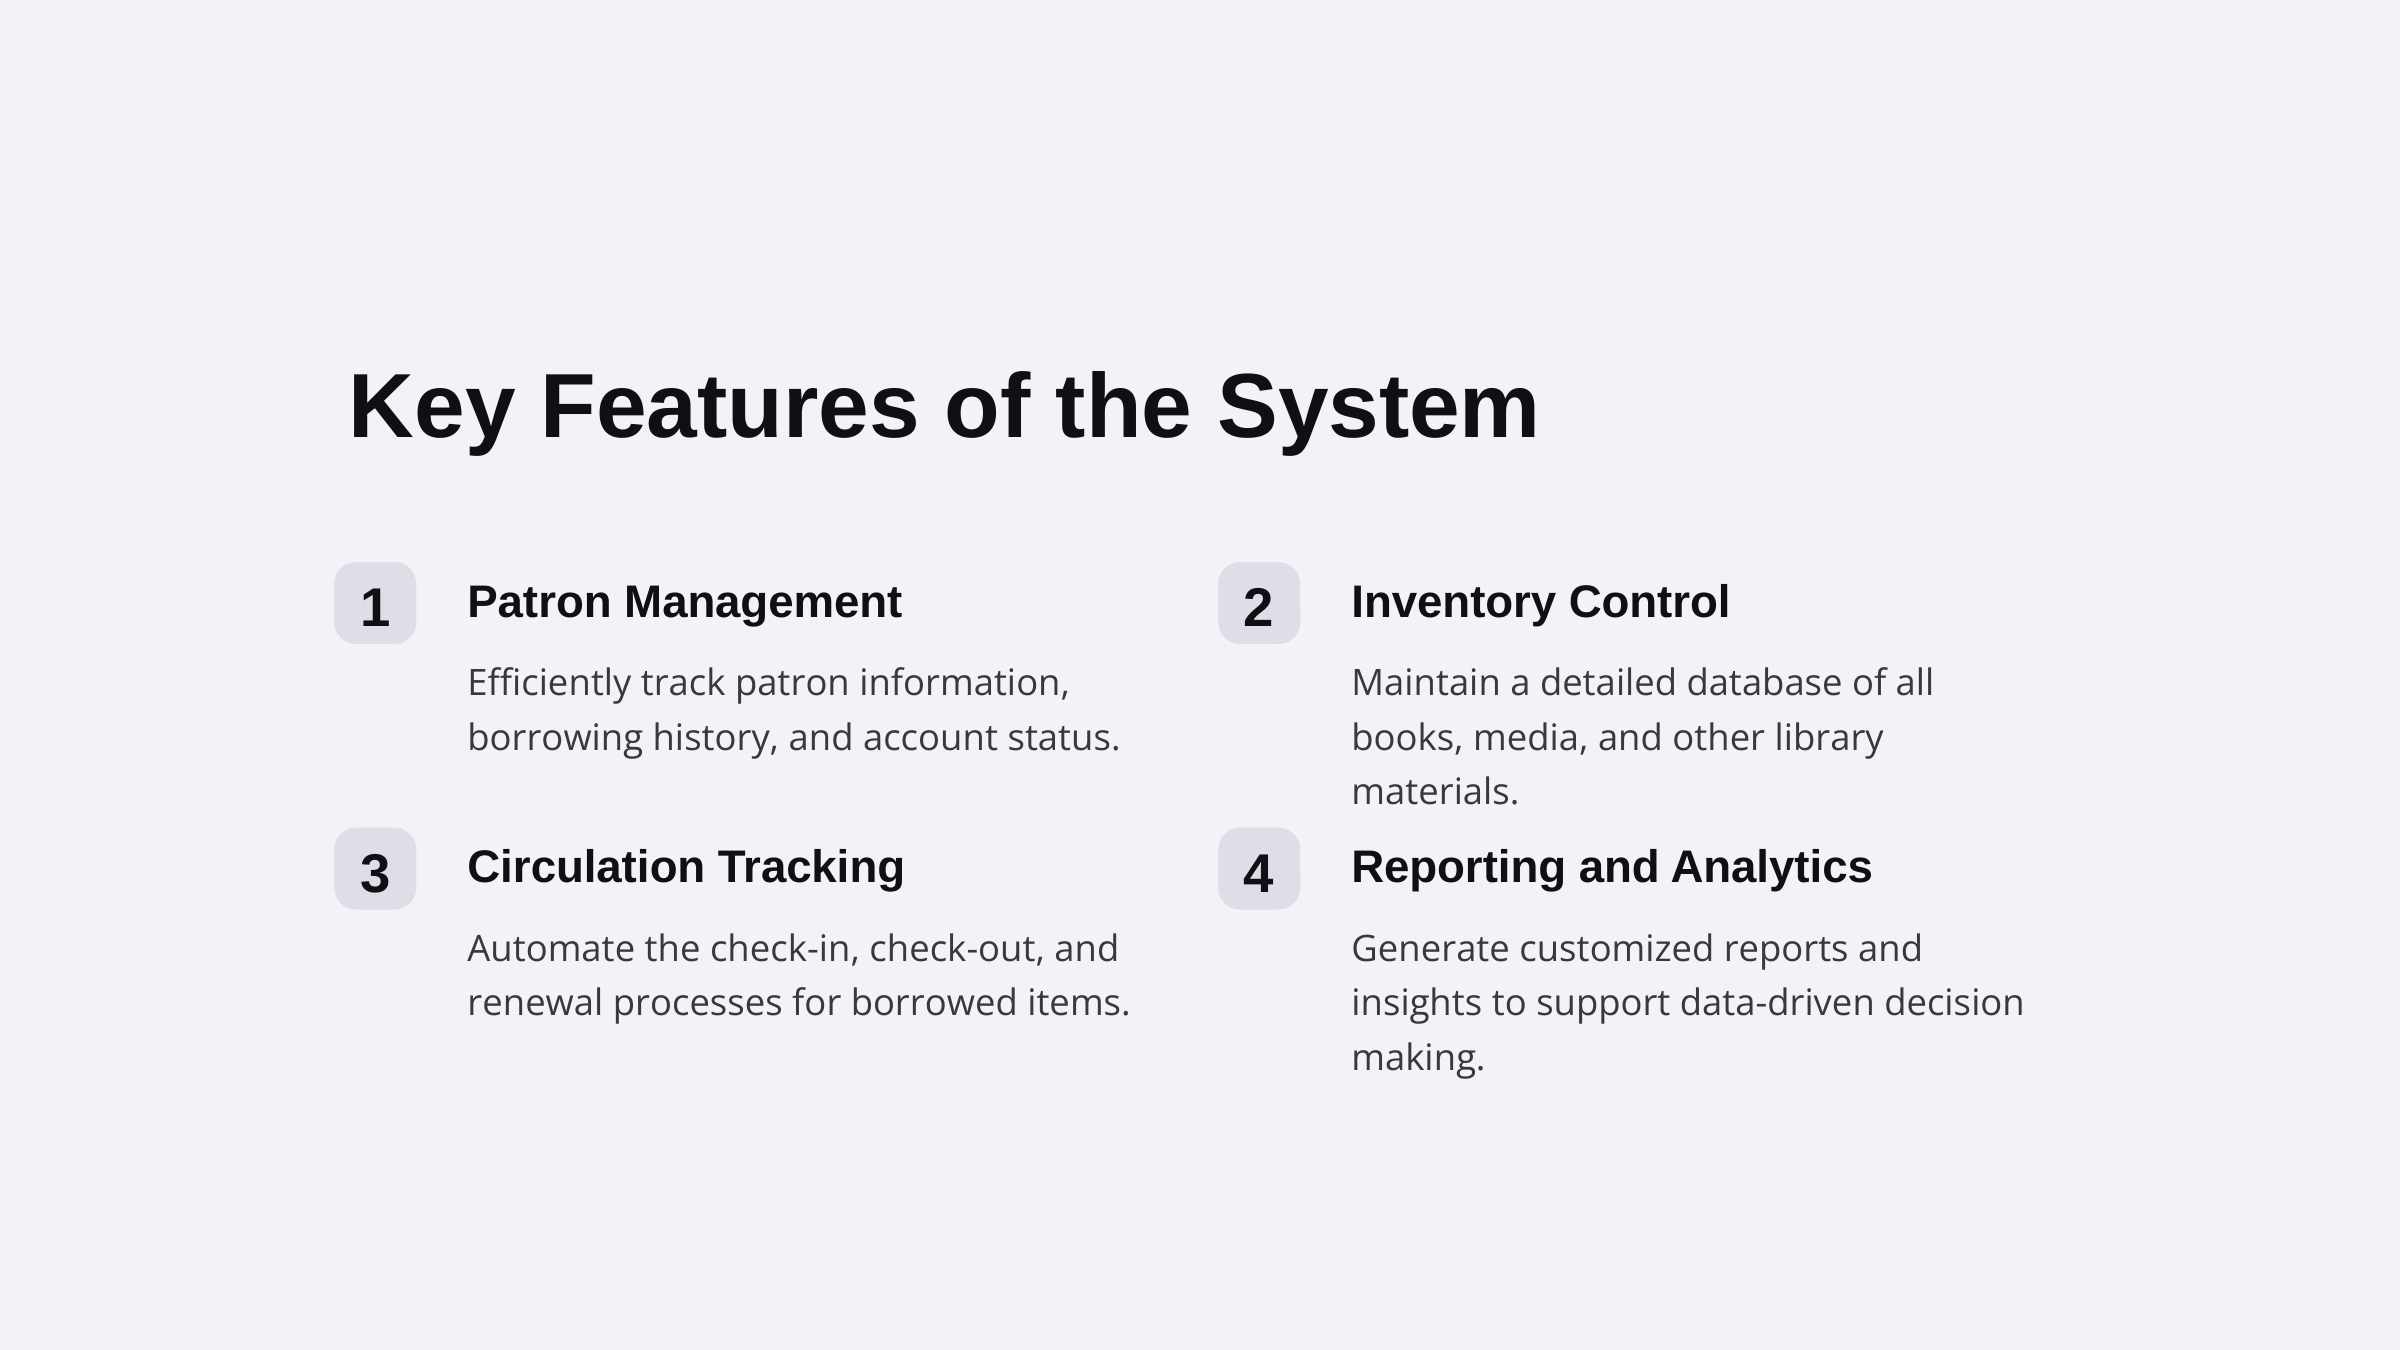

Key Features of the System

Patron Management

Inventory Control
1
2
Efficiently track patron information, borrowing history, and account status.
Maintain a detailed database of all books, media, and other library materials.

Circulation Tracking

Reporting and Analytics
3
4
Automate the check-in, check-out, and renewal processes for borrowed items.
Generate customized reports and insights to support data-driven decision making.